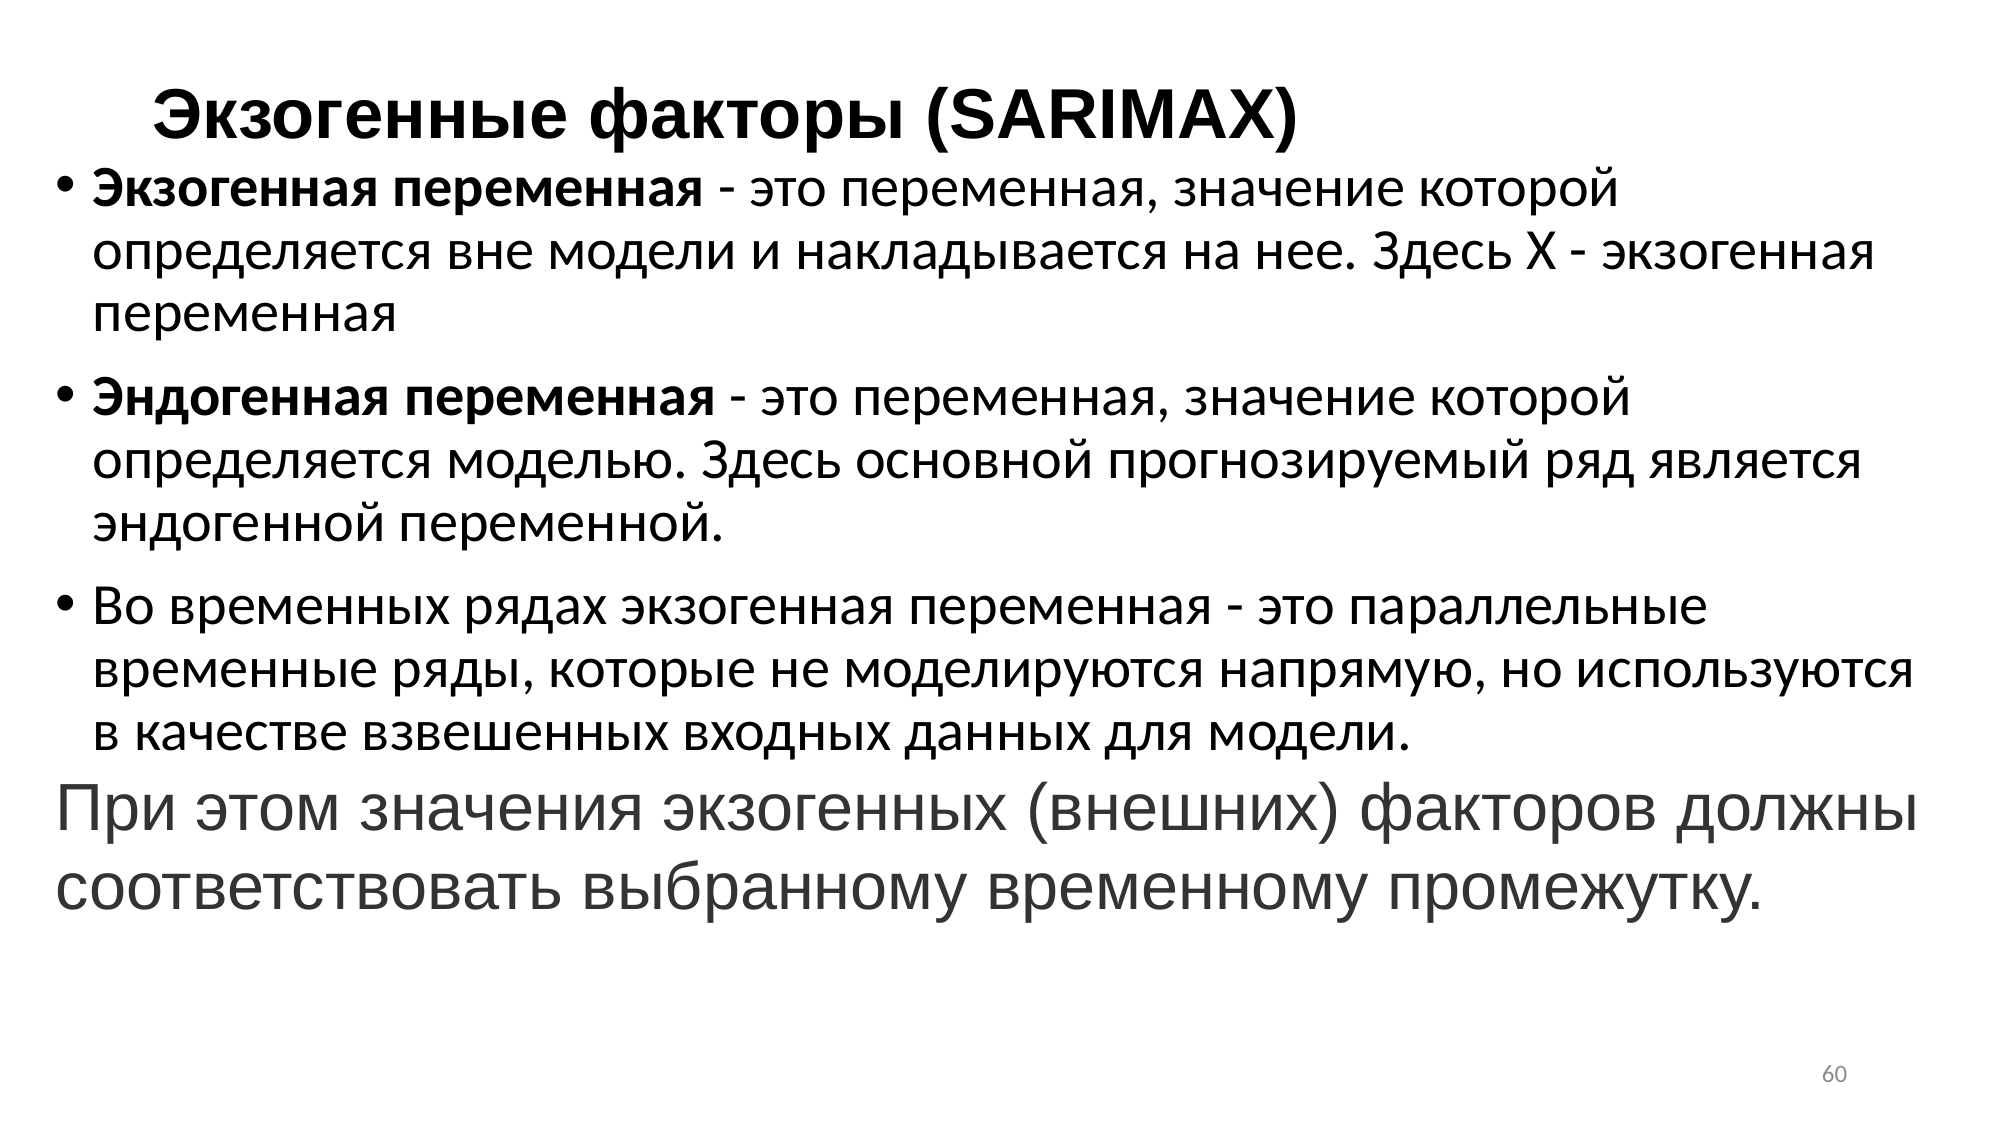

# Экзогенные факторы (SARIMAX)
Экзогенная переменная - это переменная, значение которой определяется вне модели и накладывается на нее. Здесь X - экзогенная переменная
Эндогенная переменная - это переменная, значение которой определяется моделью. Здесь основной прогнозируемый ряд является эндогенной переменной.
Во временных рядах экзогенная переменная - это параллельные временные ряды, которые не моделируются напрямую, но используются в качестве взвешенных входных данных для модели.
При этом значения экзогенных (внешних) факторов должны соответствовать выбранному временному промежутку.
60